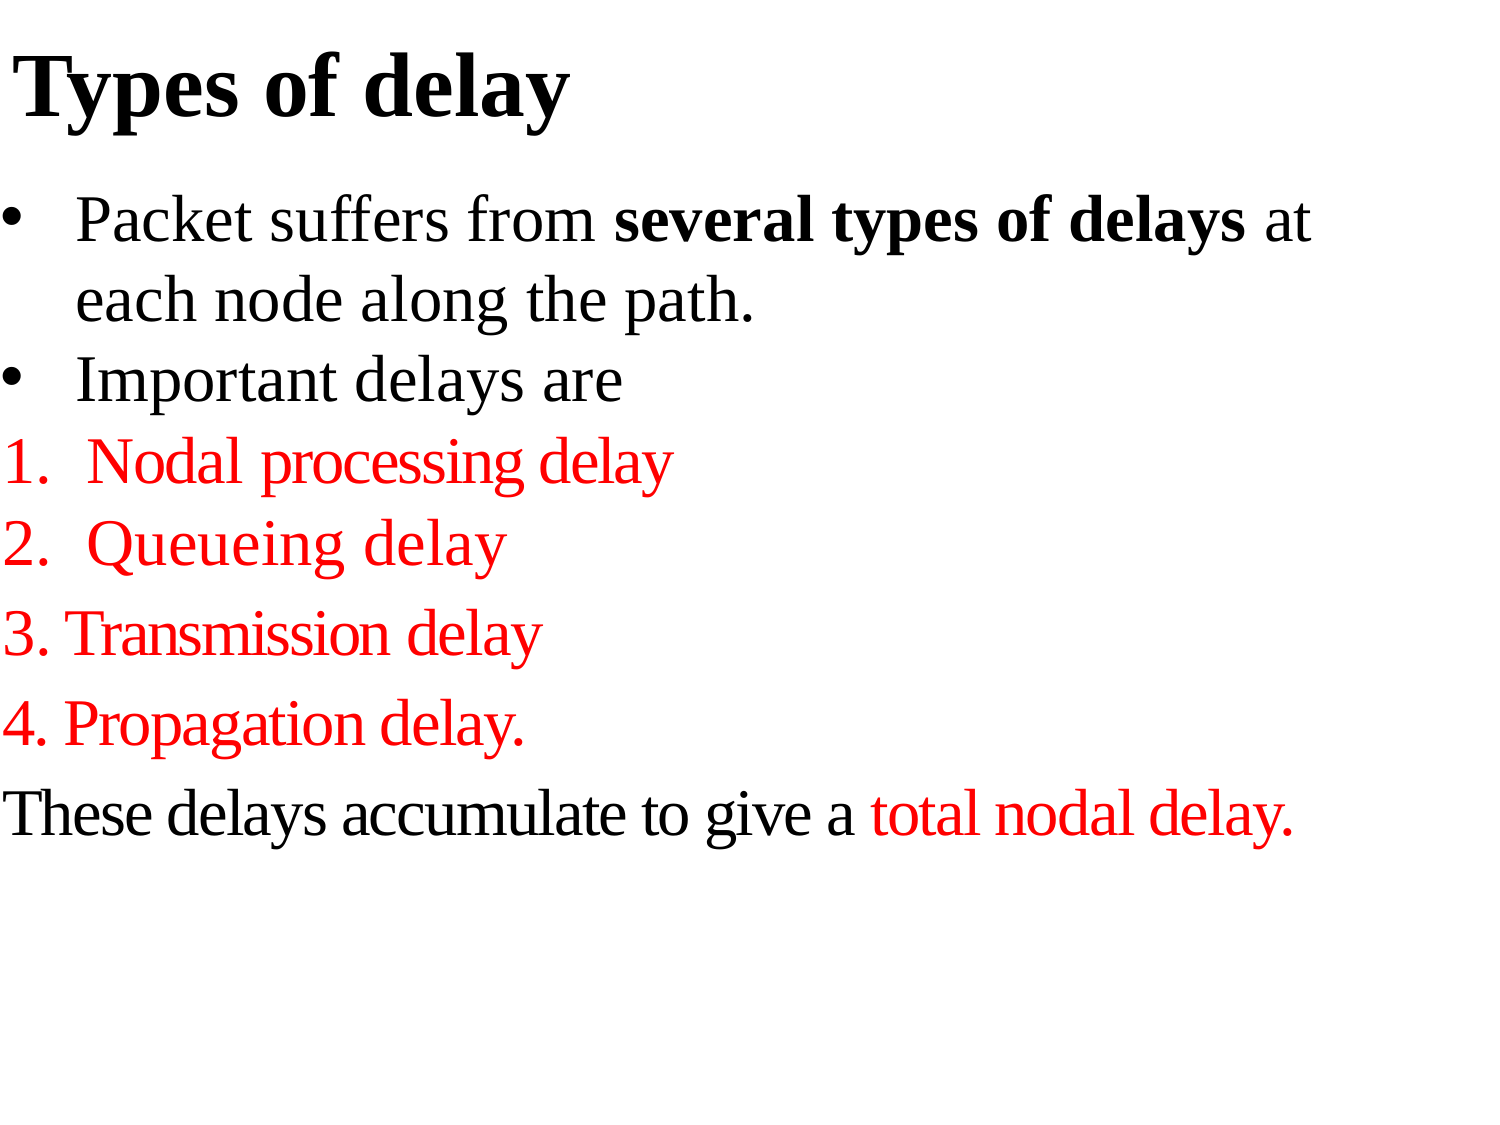

Types of delay
Packet suffers from several types of delays at each node along the path.
Important delays are
Nodal processing delay
Queueing delay
3. Transmission delay
4. Propagation delay.
These delays accumulate to give a total nodal delay.